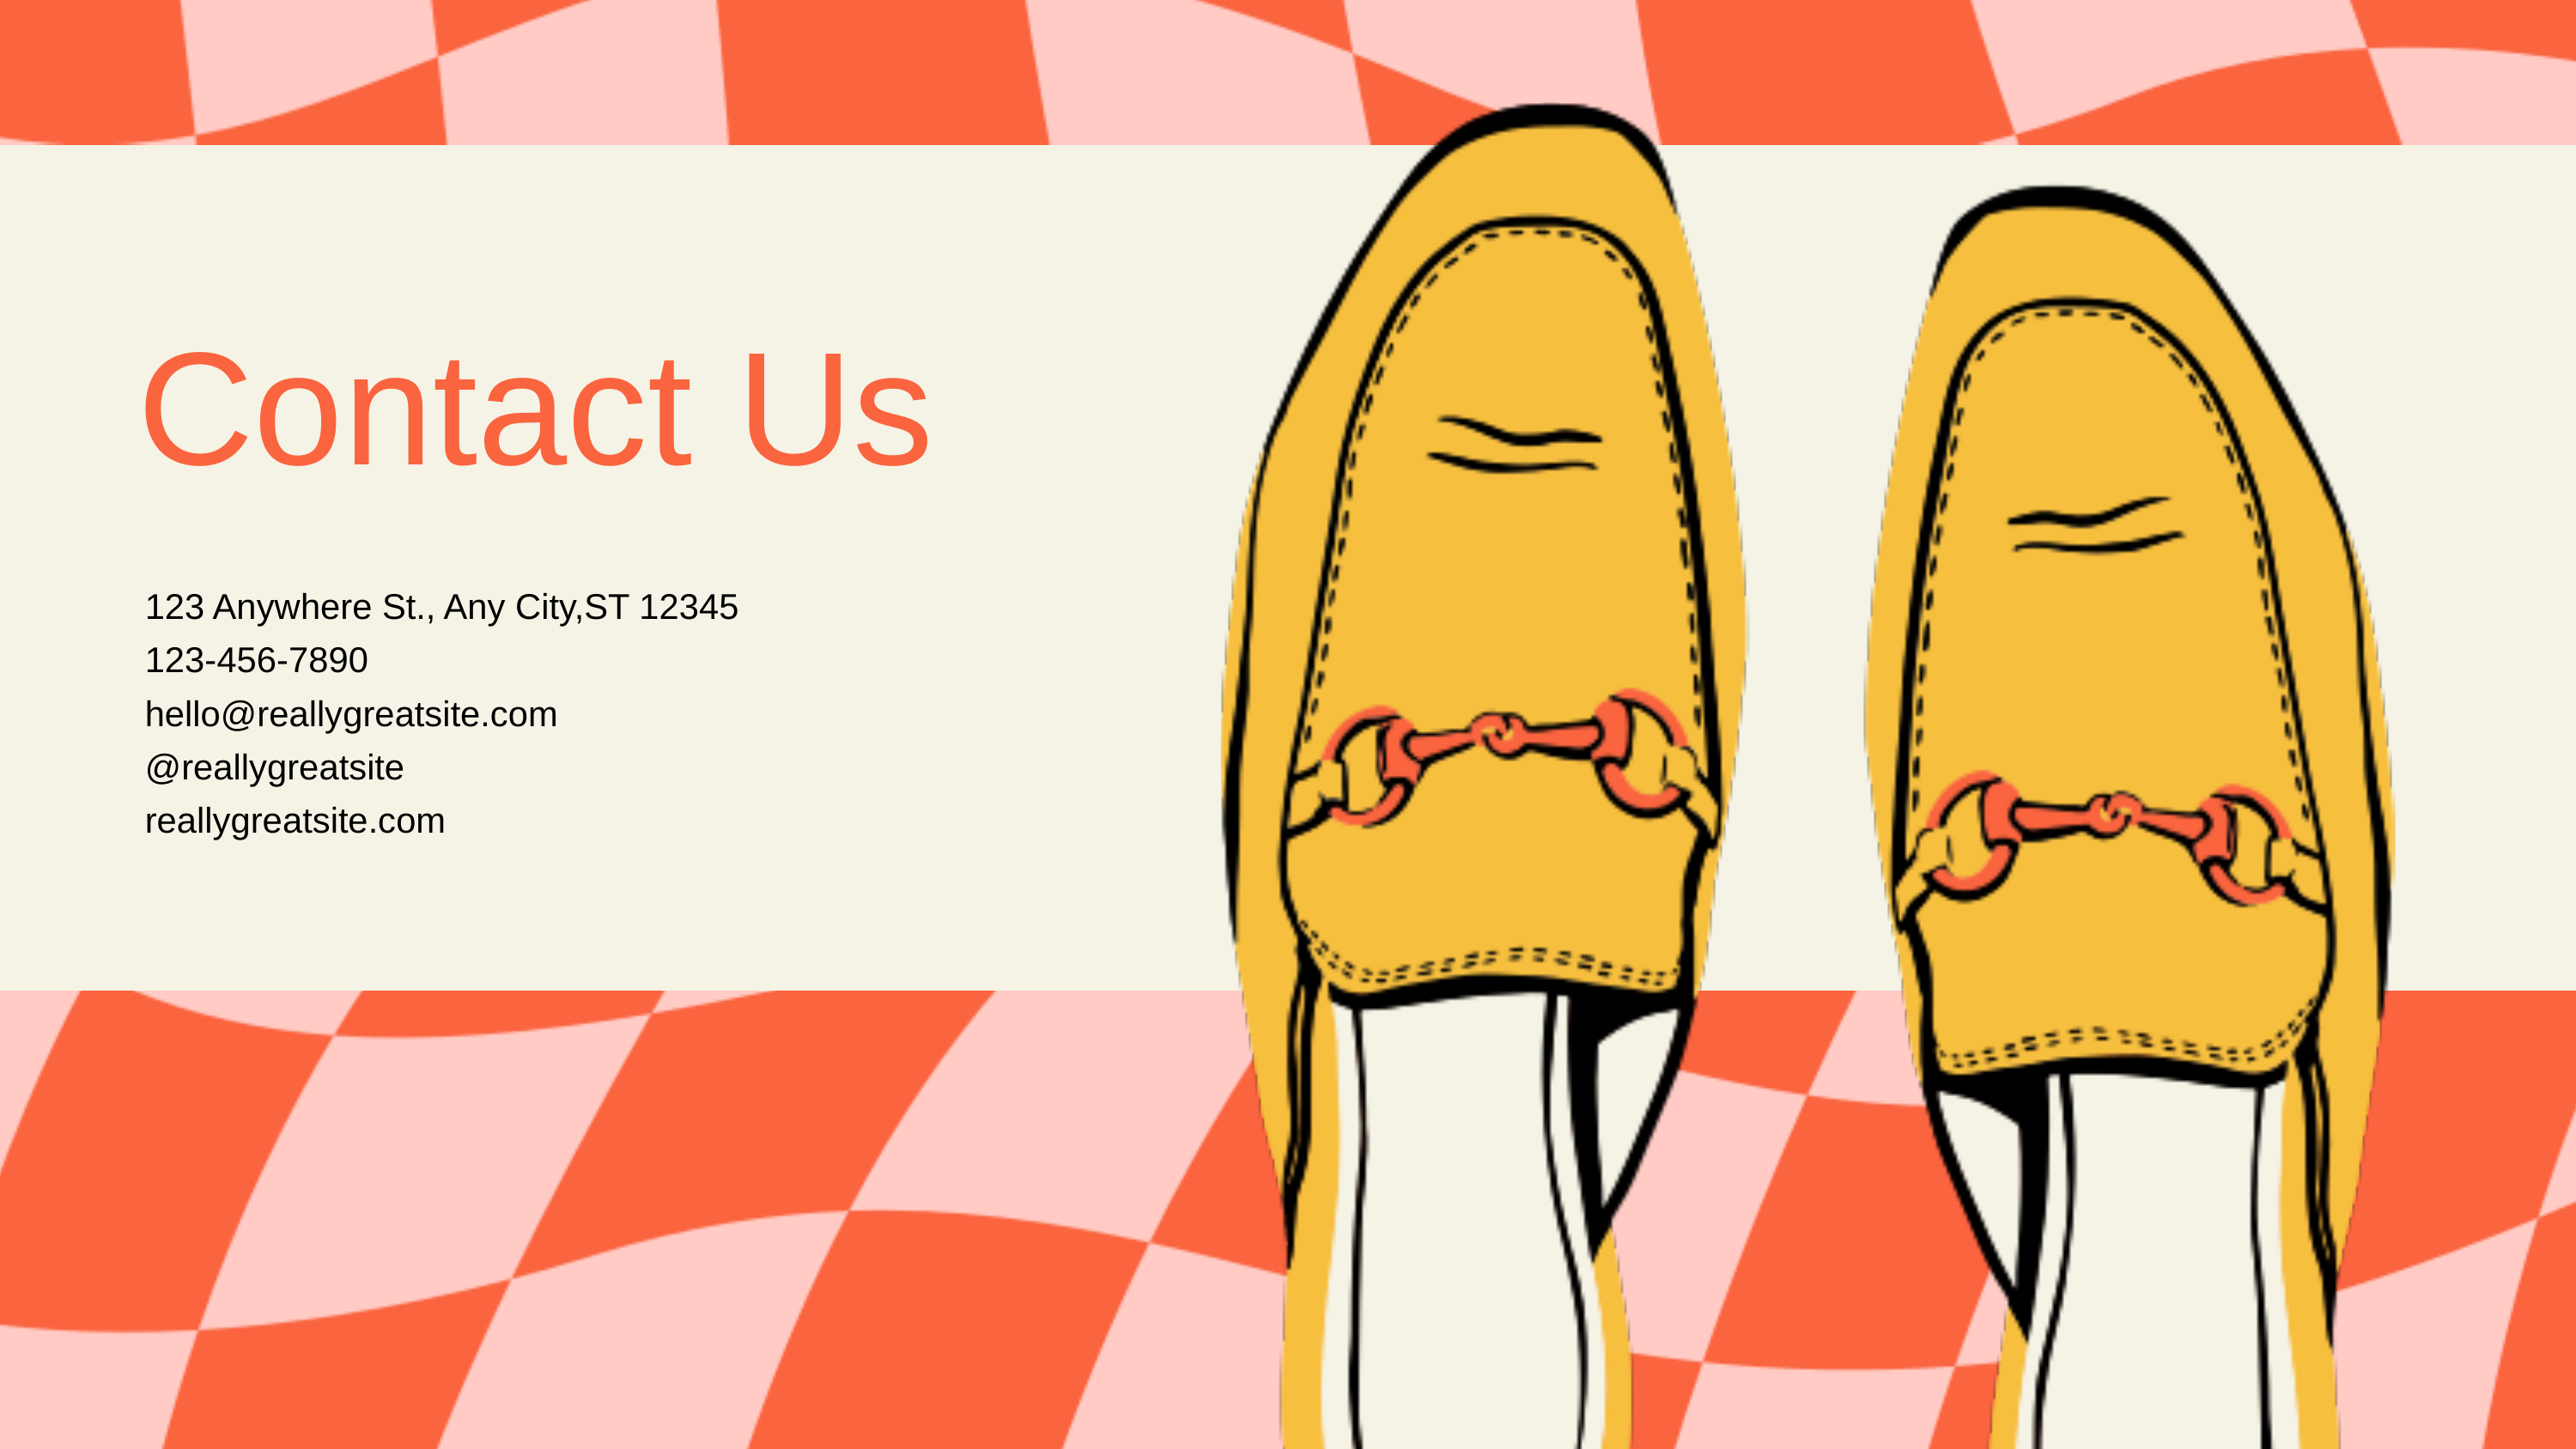

Contact Us
123 Anywhere St., Any City,ST 12345
123-456-7890
hello@reallygreatsite.com
@reallygreatsite
reallygreatsite.com